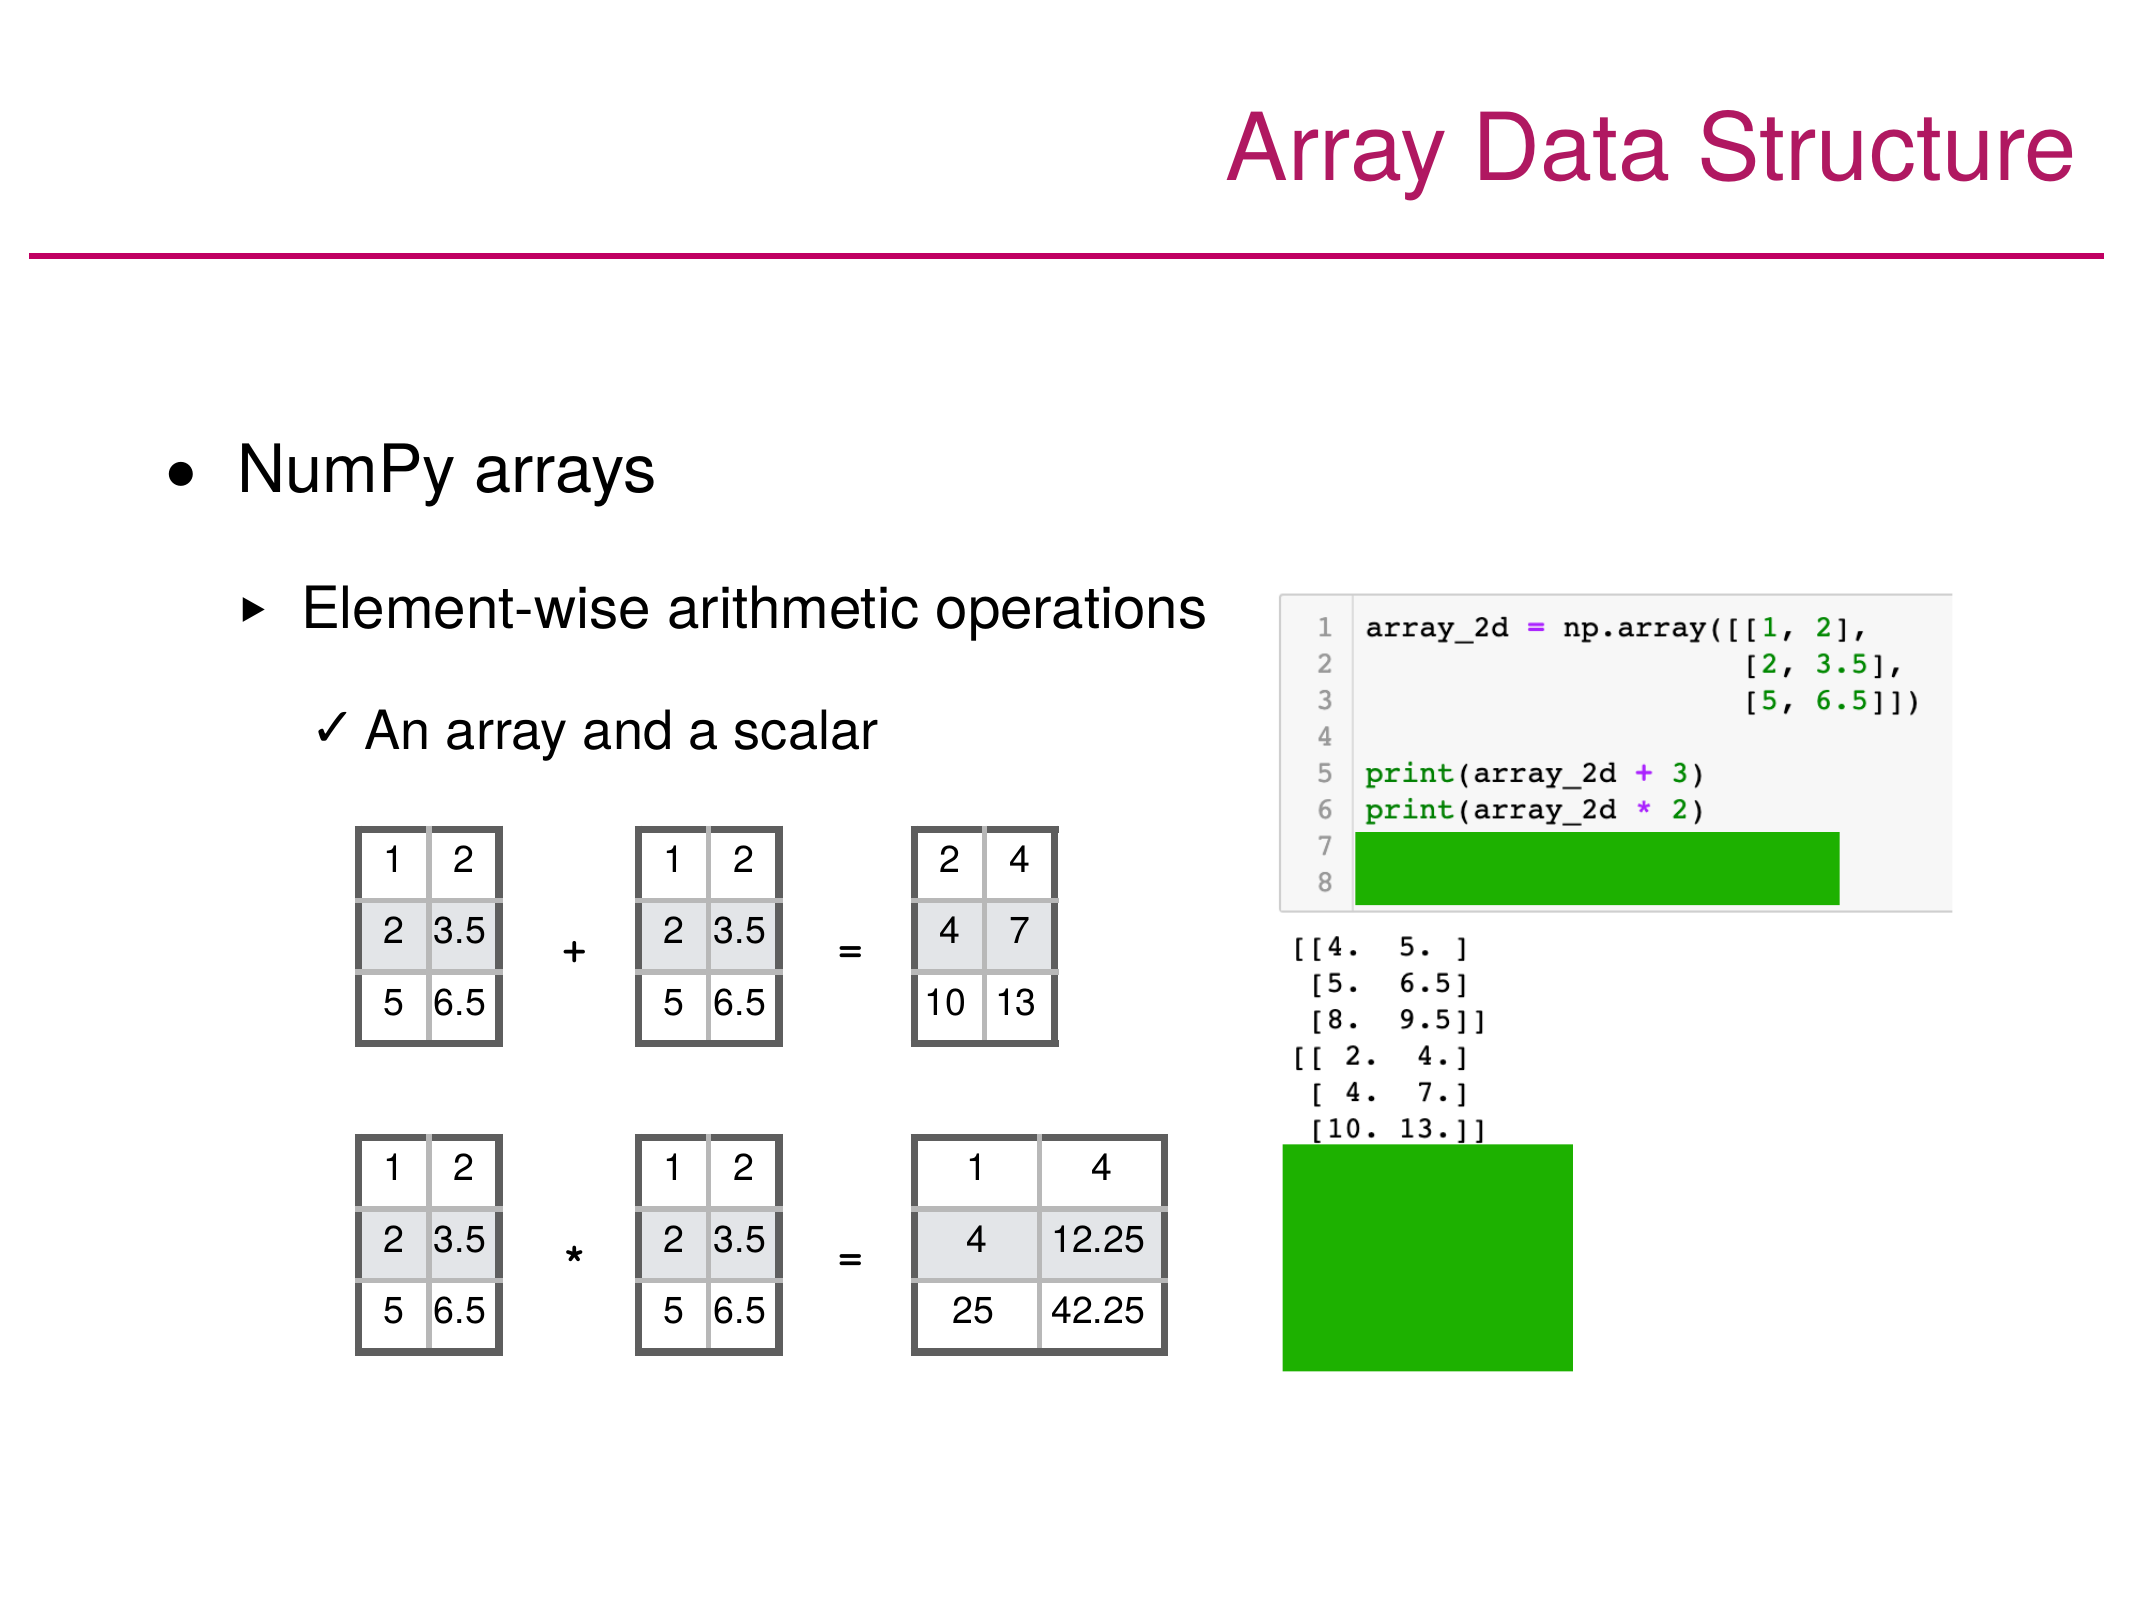

# Array Data Structure

NumPy arrays
Element-wise arithmetic operations
An array and a scalar

| 1 | 2 |
| --- | --- |
| 2 | 3.5 |
| 5 | 6.5 |
| 1 | 2 |
| --- | --- |
| 2 | 3.5 |
| 5 | 6.5 |
| 2 | 4 |
| --- | --- |
| 4 | 7 |
| 10 | 13 |

+
=
| 1 | 2 |
| --- | --- |
| 2 | 3.5 |
| 5 | 6.5 |
| 1 | 2 |
| --- | --- |
| 2 | 3.5 |
| 5 | 6.5 |
| 1 | 4 |
| --- | --- |
| 4 | 12.25 |
| 25 | 42.25 |

*
=